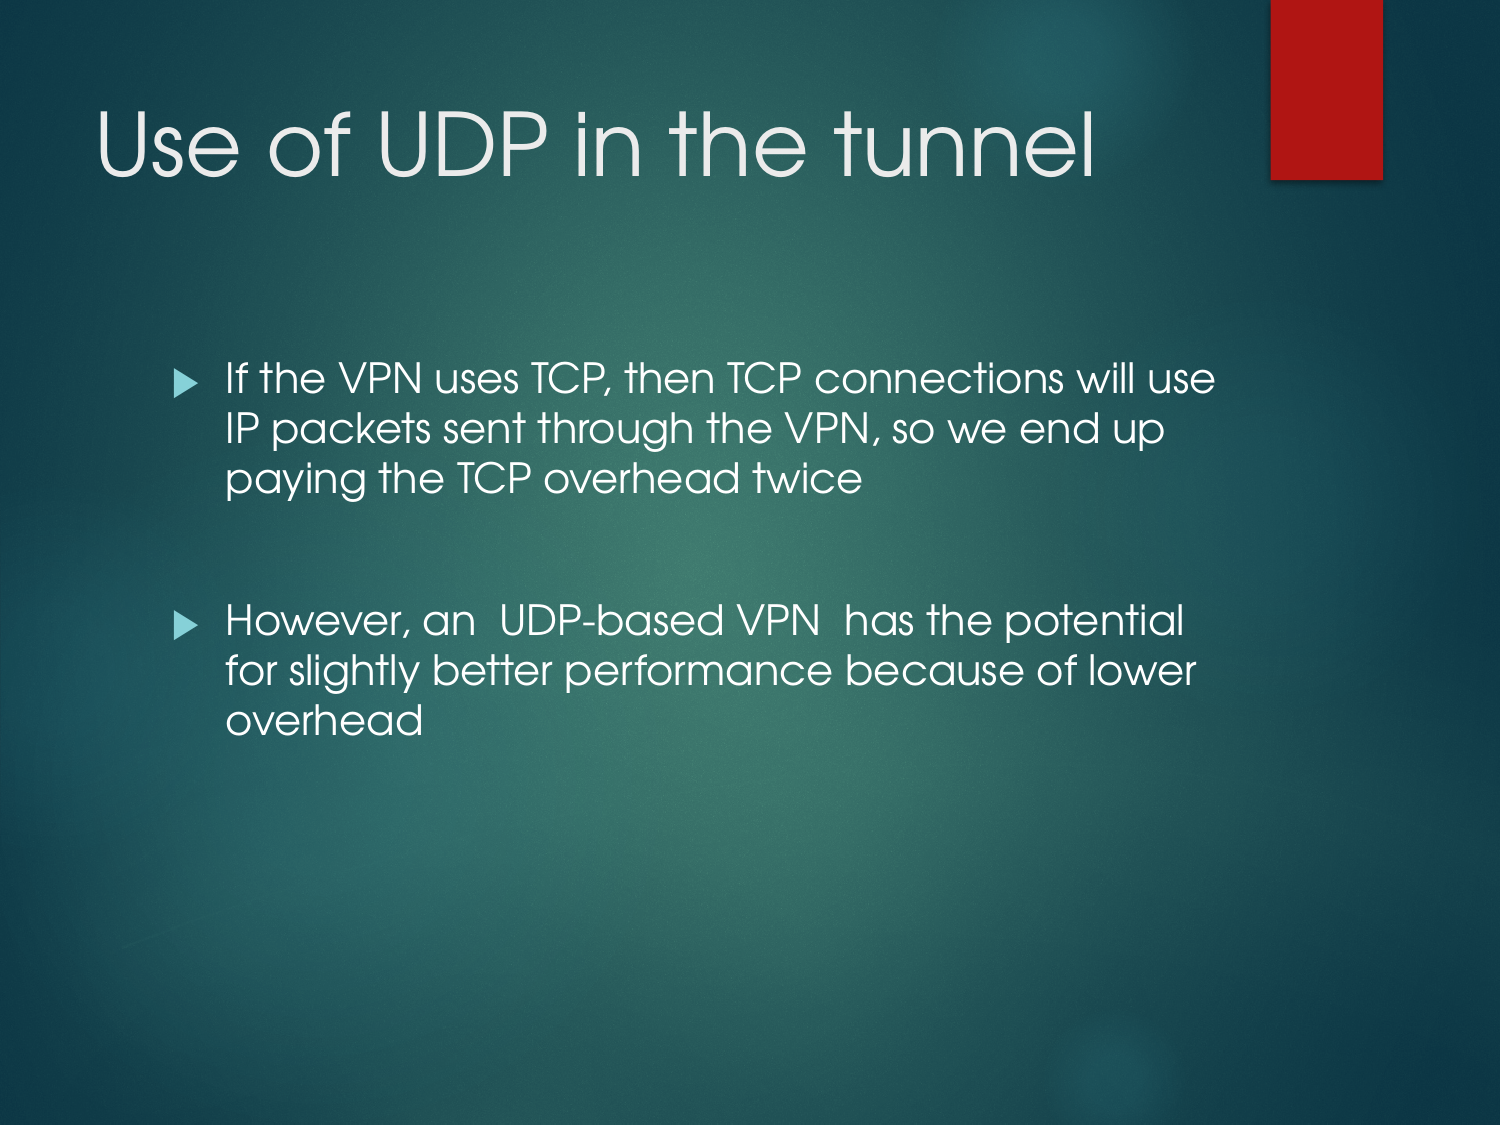

# Use of UDP in the tunnel
If the VPN uses TCP, then TCP connections will use IP packets sent through the VPN, so we end up paying the TCP overhead twice

However, an  UDP-based VPN  has the potential for slightly better performance because of lower overhead